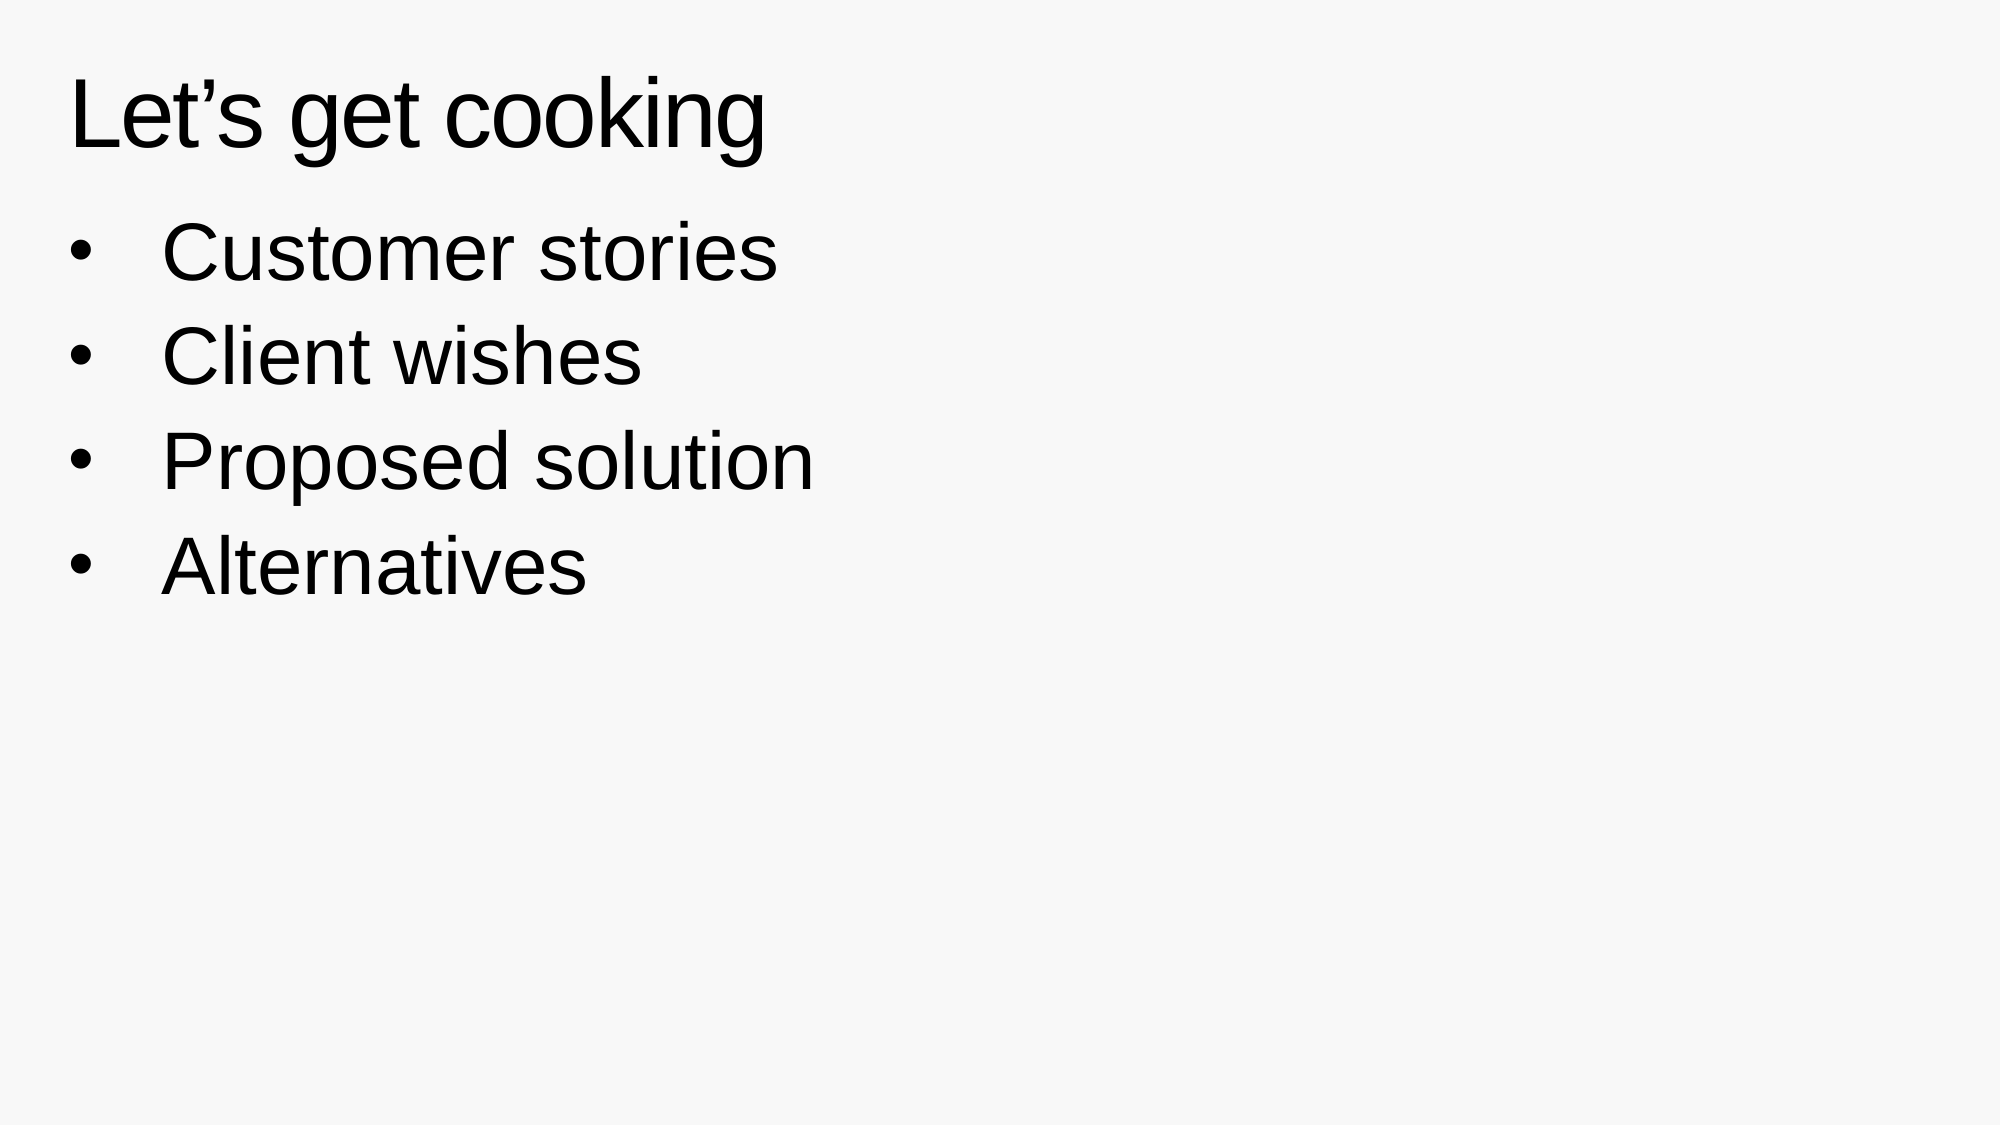

# Let’s get cooking
Customer stories
Client wishes
Proposed solution
Alternatives